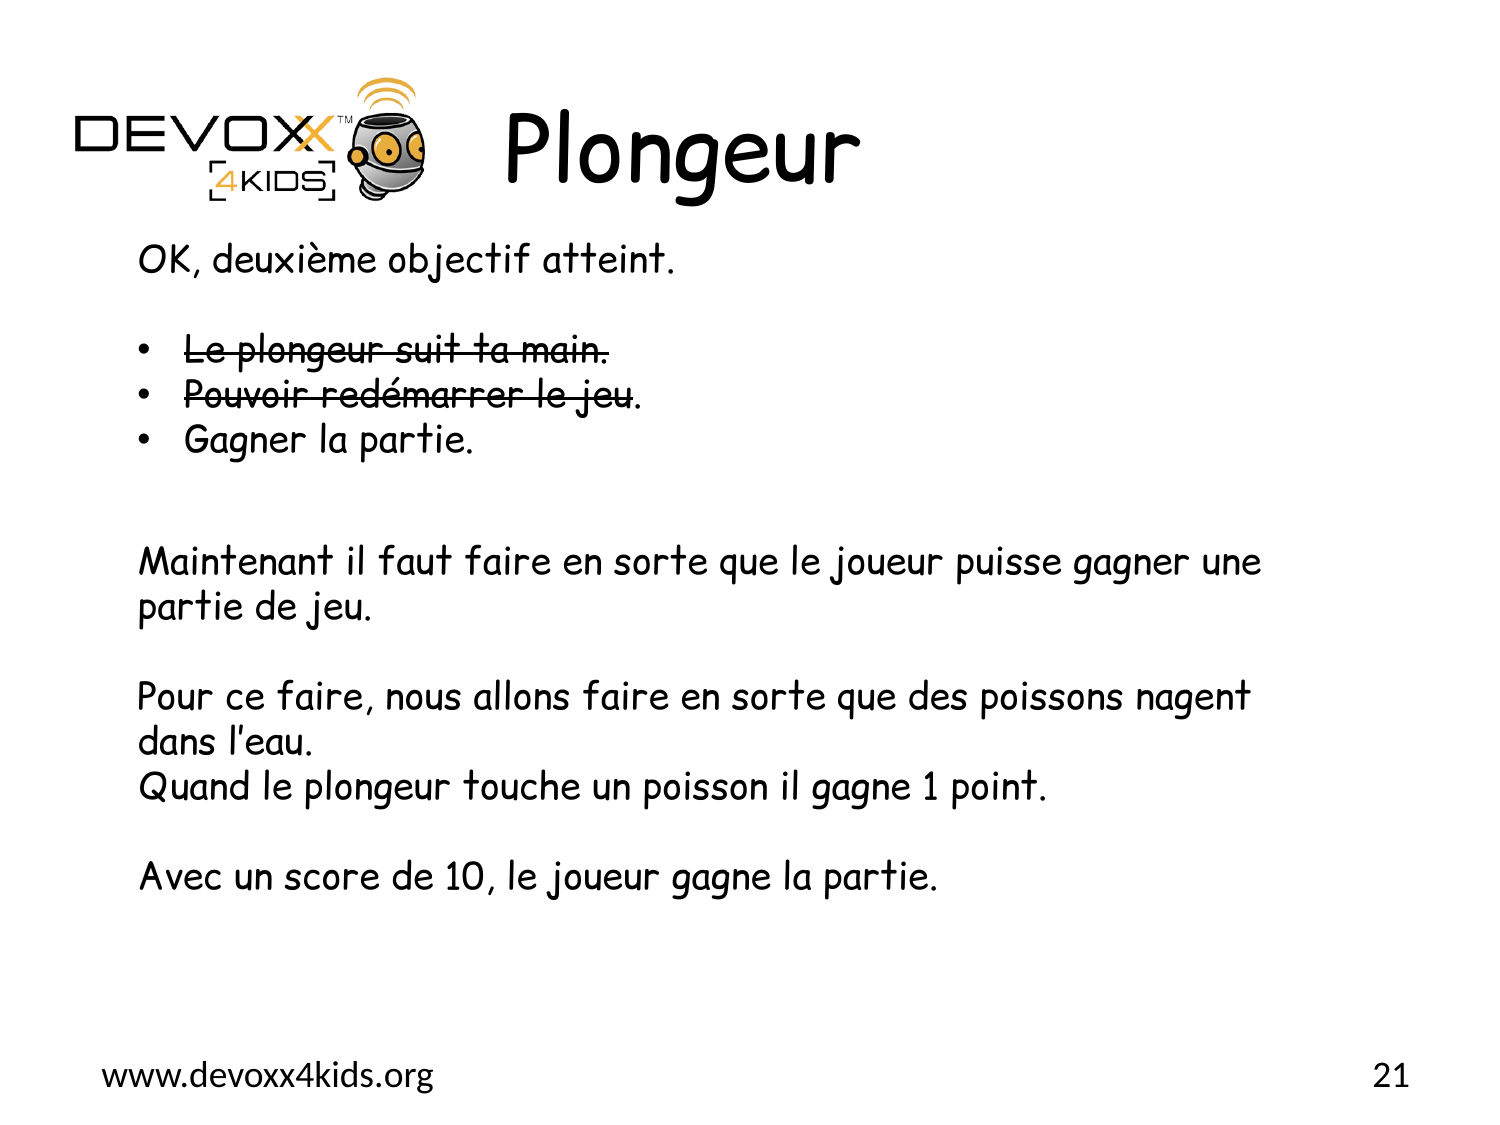

# Plongeur
OK, deuxième objectif atteint.

Le plongeur suit ta main.
Pouvoir redémarrer le jeu.
Gagner la partie.

Maintenant il faut faire en sorte que le joueur puisse gagner une partie de jeu.

Pour ce faire, nous allons faire en sorte que des poissons nagent dans l’eau.
Quand le plongeur touche un poisson il gagne 1 point.

Avec un score de 10, le joueur gagne la partie.

21